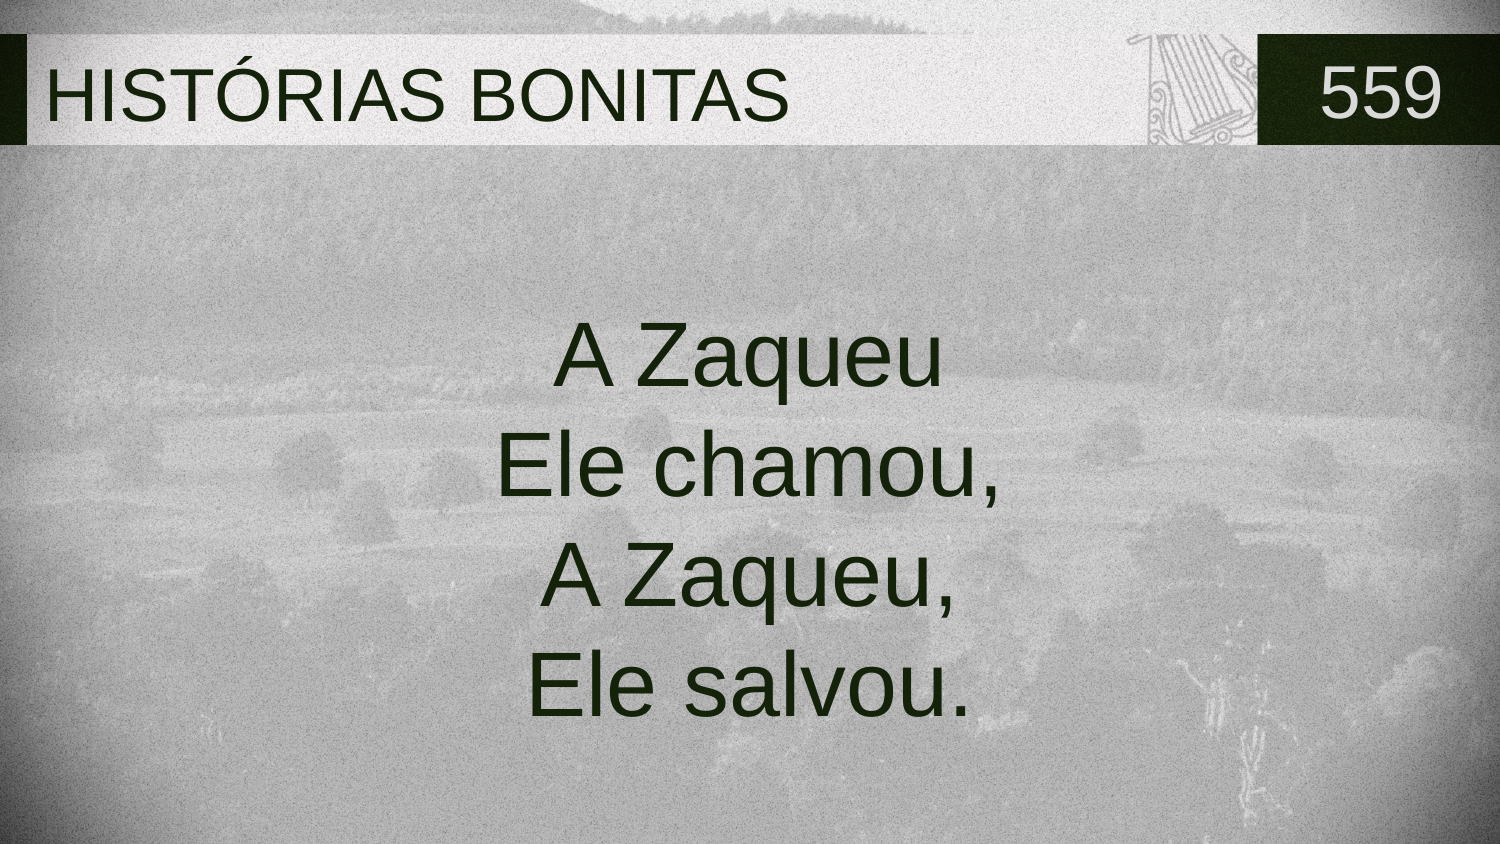

# HISTÓRIAS BONITAS
559
A Zaqueu
Ele chamou,
A Zaqueu,
Ele salvou.